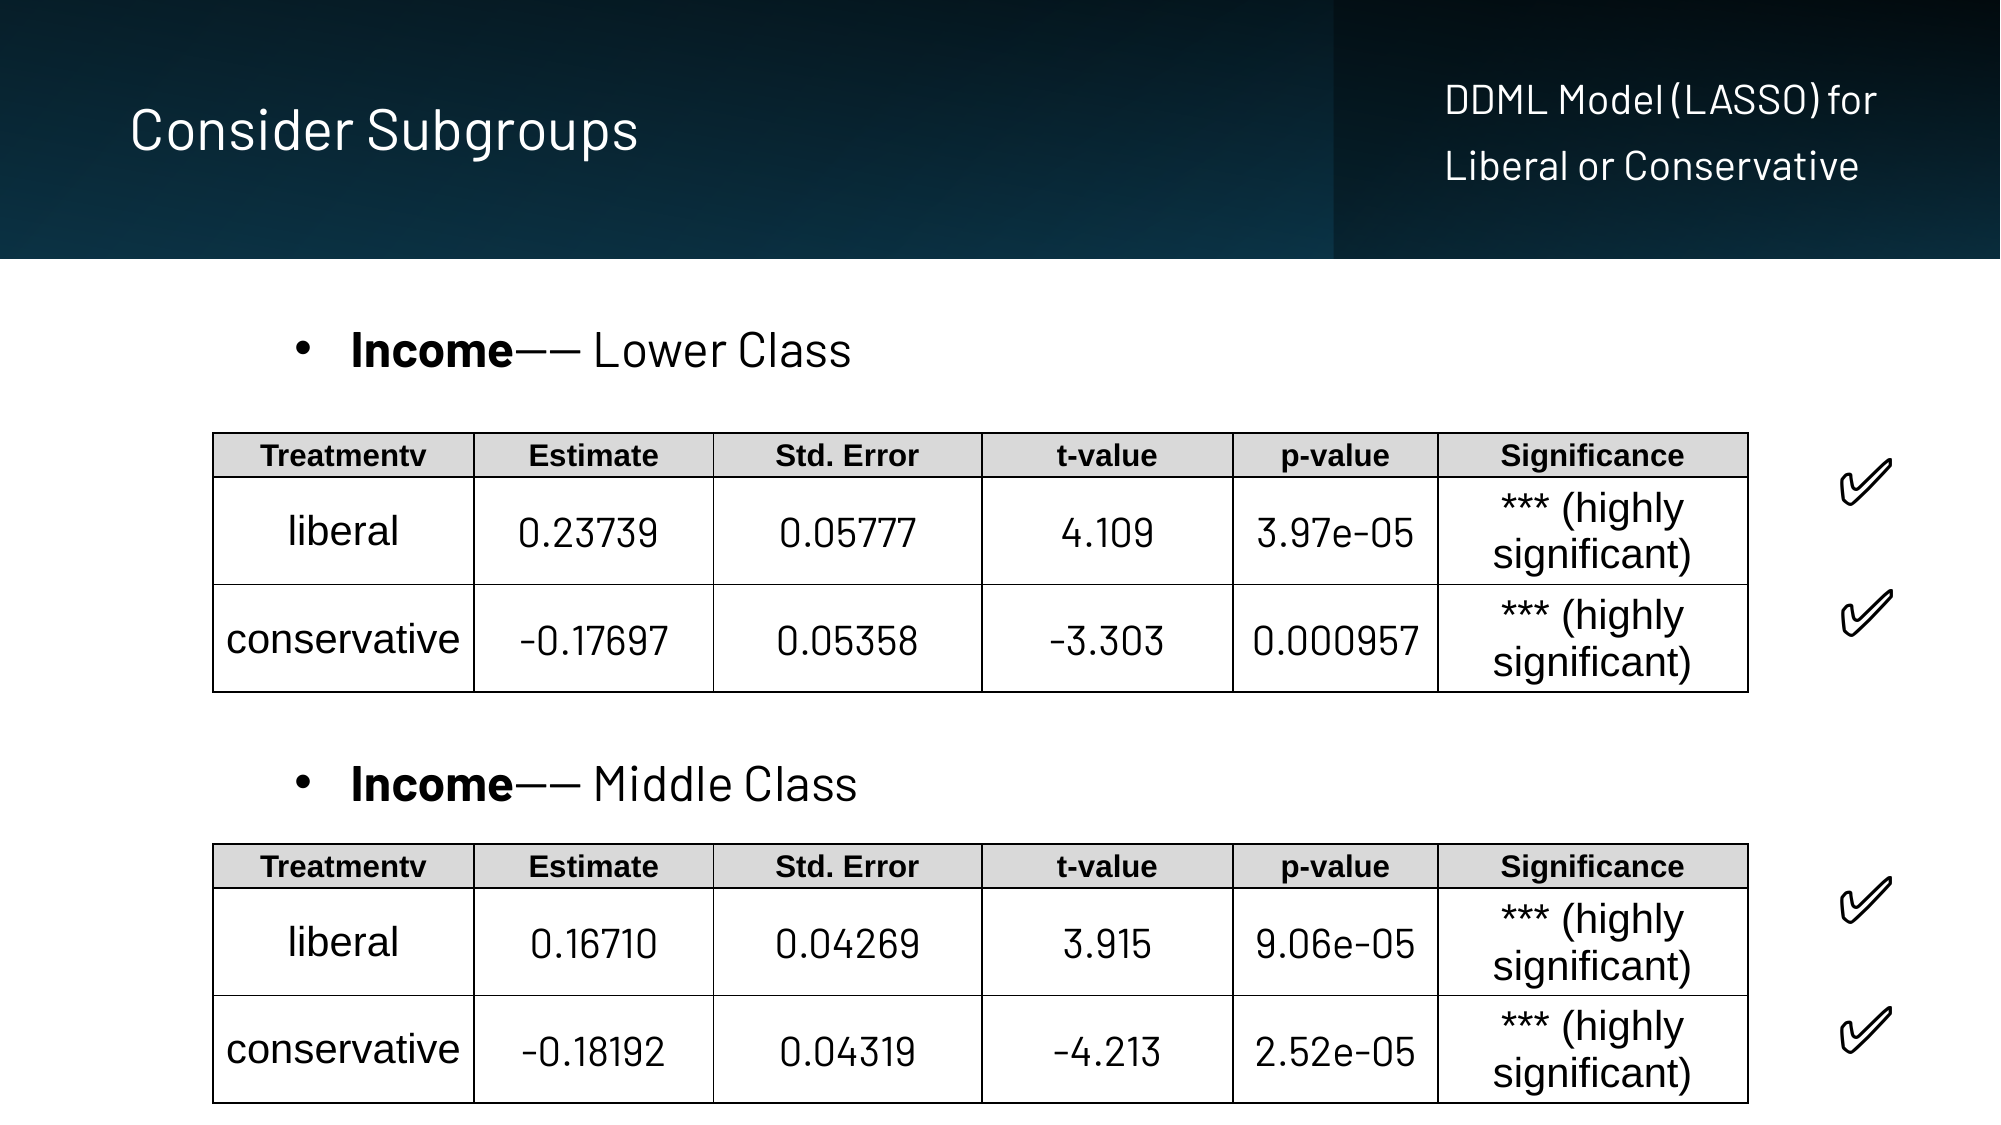

Consider Subgroups
DDML Model for Conservative
DDML Model (LASSO) for
Liberal or Conservative
Income---- Lower Class
✅
| Treatmentv | Estimate | Std. Error | t-value | p-value | Significance |
| --- | --- | --- | --- | --- | --- |
| liberal | 0.23739 | 0.05777 | 4.109 | 3.97e-05 | \*\*\* (highly significant) |
| conservative | -0.17697 | 0.05358 | -3.303 | 0.000957 | \*\*\* (highly significant) |
✅
Income---- Middle Class
| Treatmentv | Estimate | Std. Error | t-value | p-value | Significance |
| --- | --- | --- | --- | --- | --- |
| liberal | 0.16710 | 0.04269 | 3.915 | 9.06e-05 | \*\*\* (highly significant) |
| conservative | -0.18192 | 0.04319 | -4.213 | 2.52e-05 | \*\*\* (highly significant) |
✅
✅